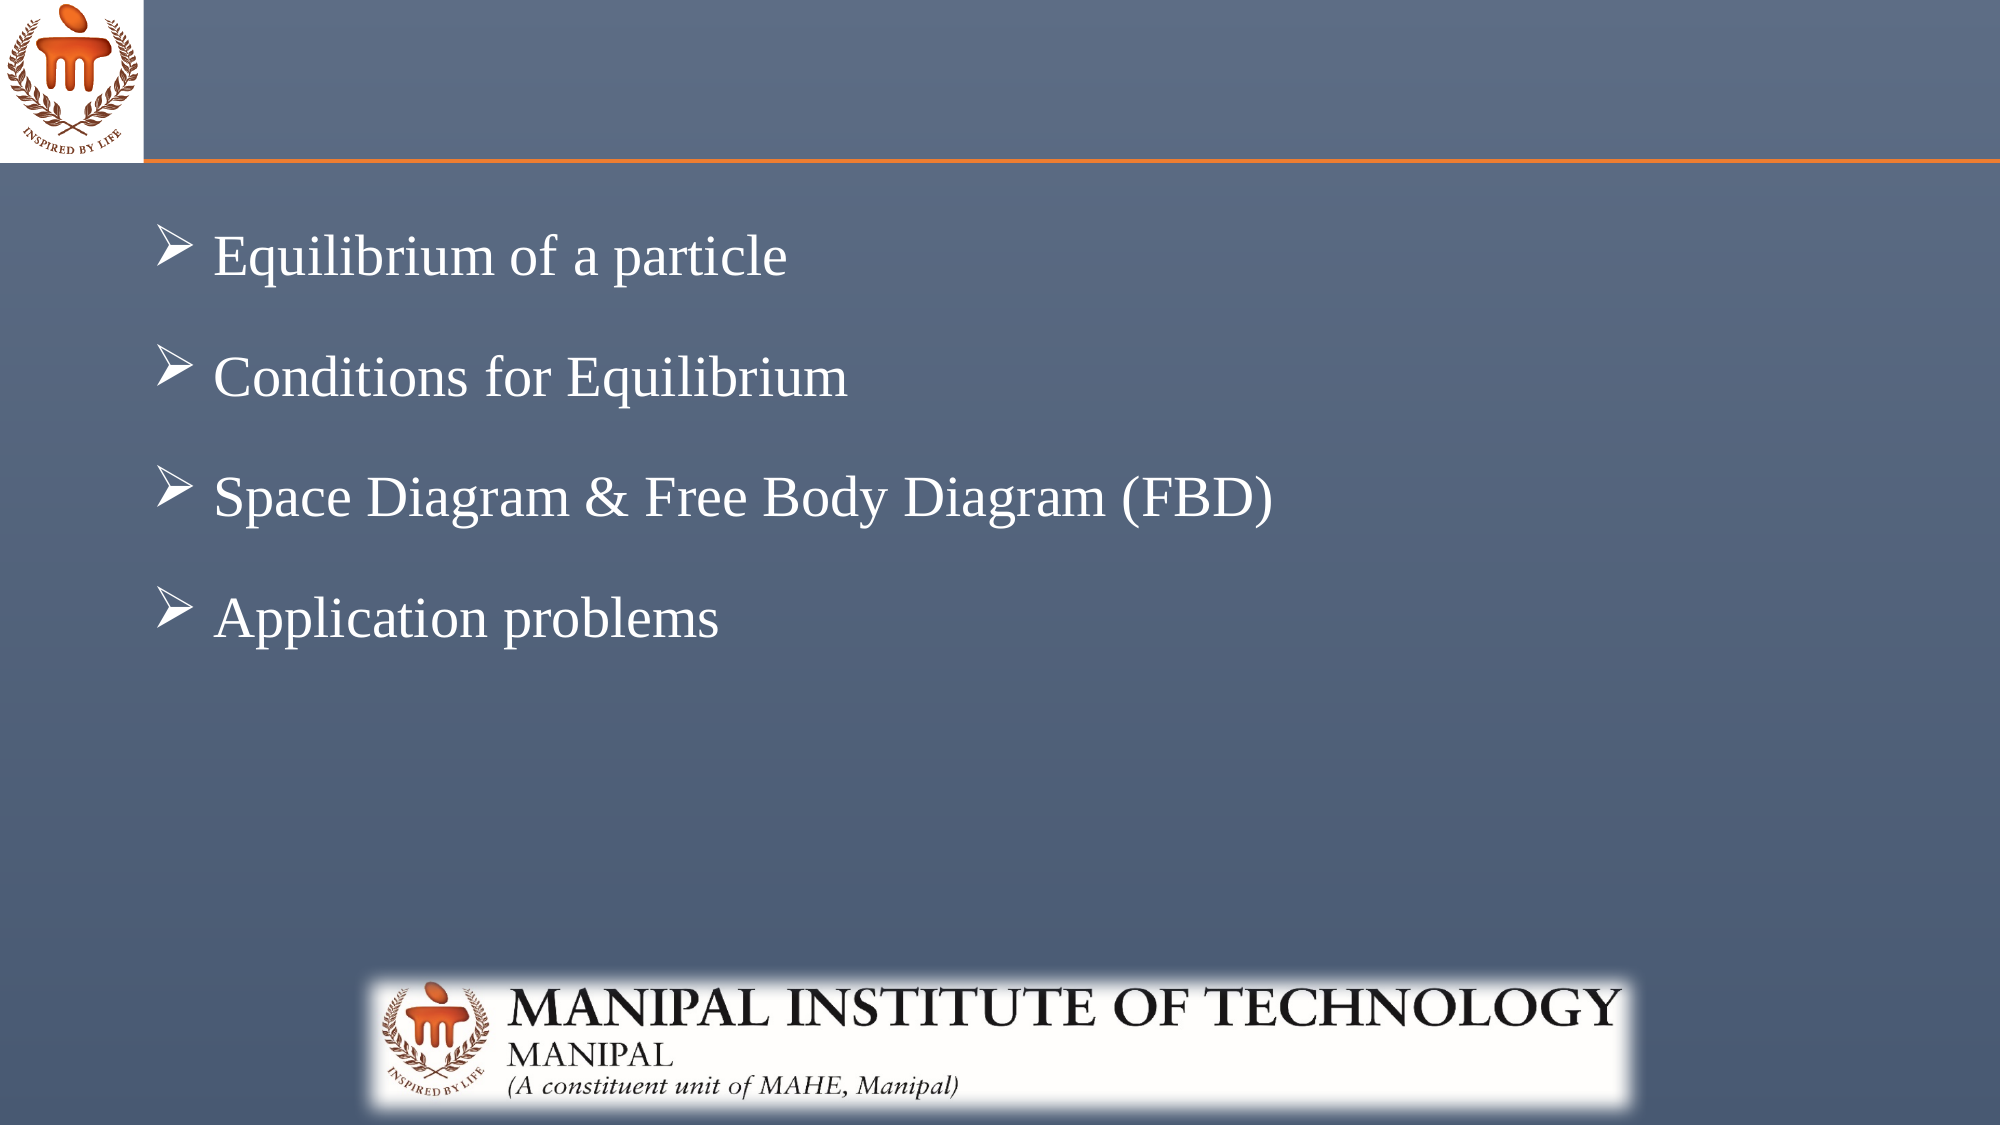

Equilibrium of a particle
 Conditions for Equilibrium
 Space Diagram & Free Body Diagram (FBD)
 Application problems